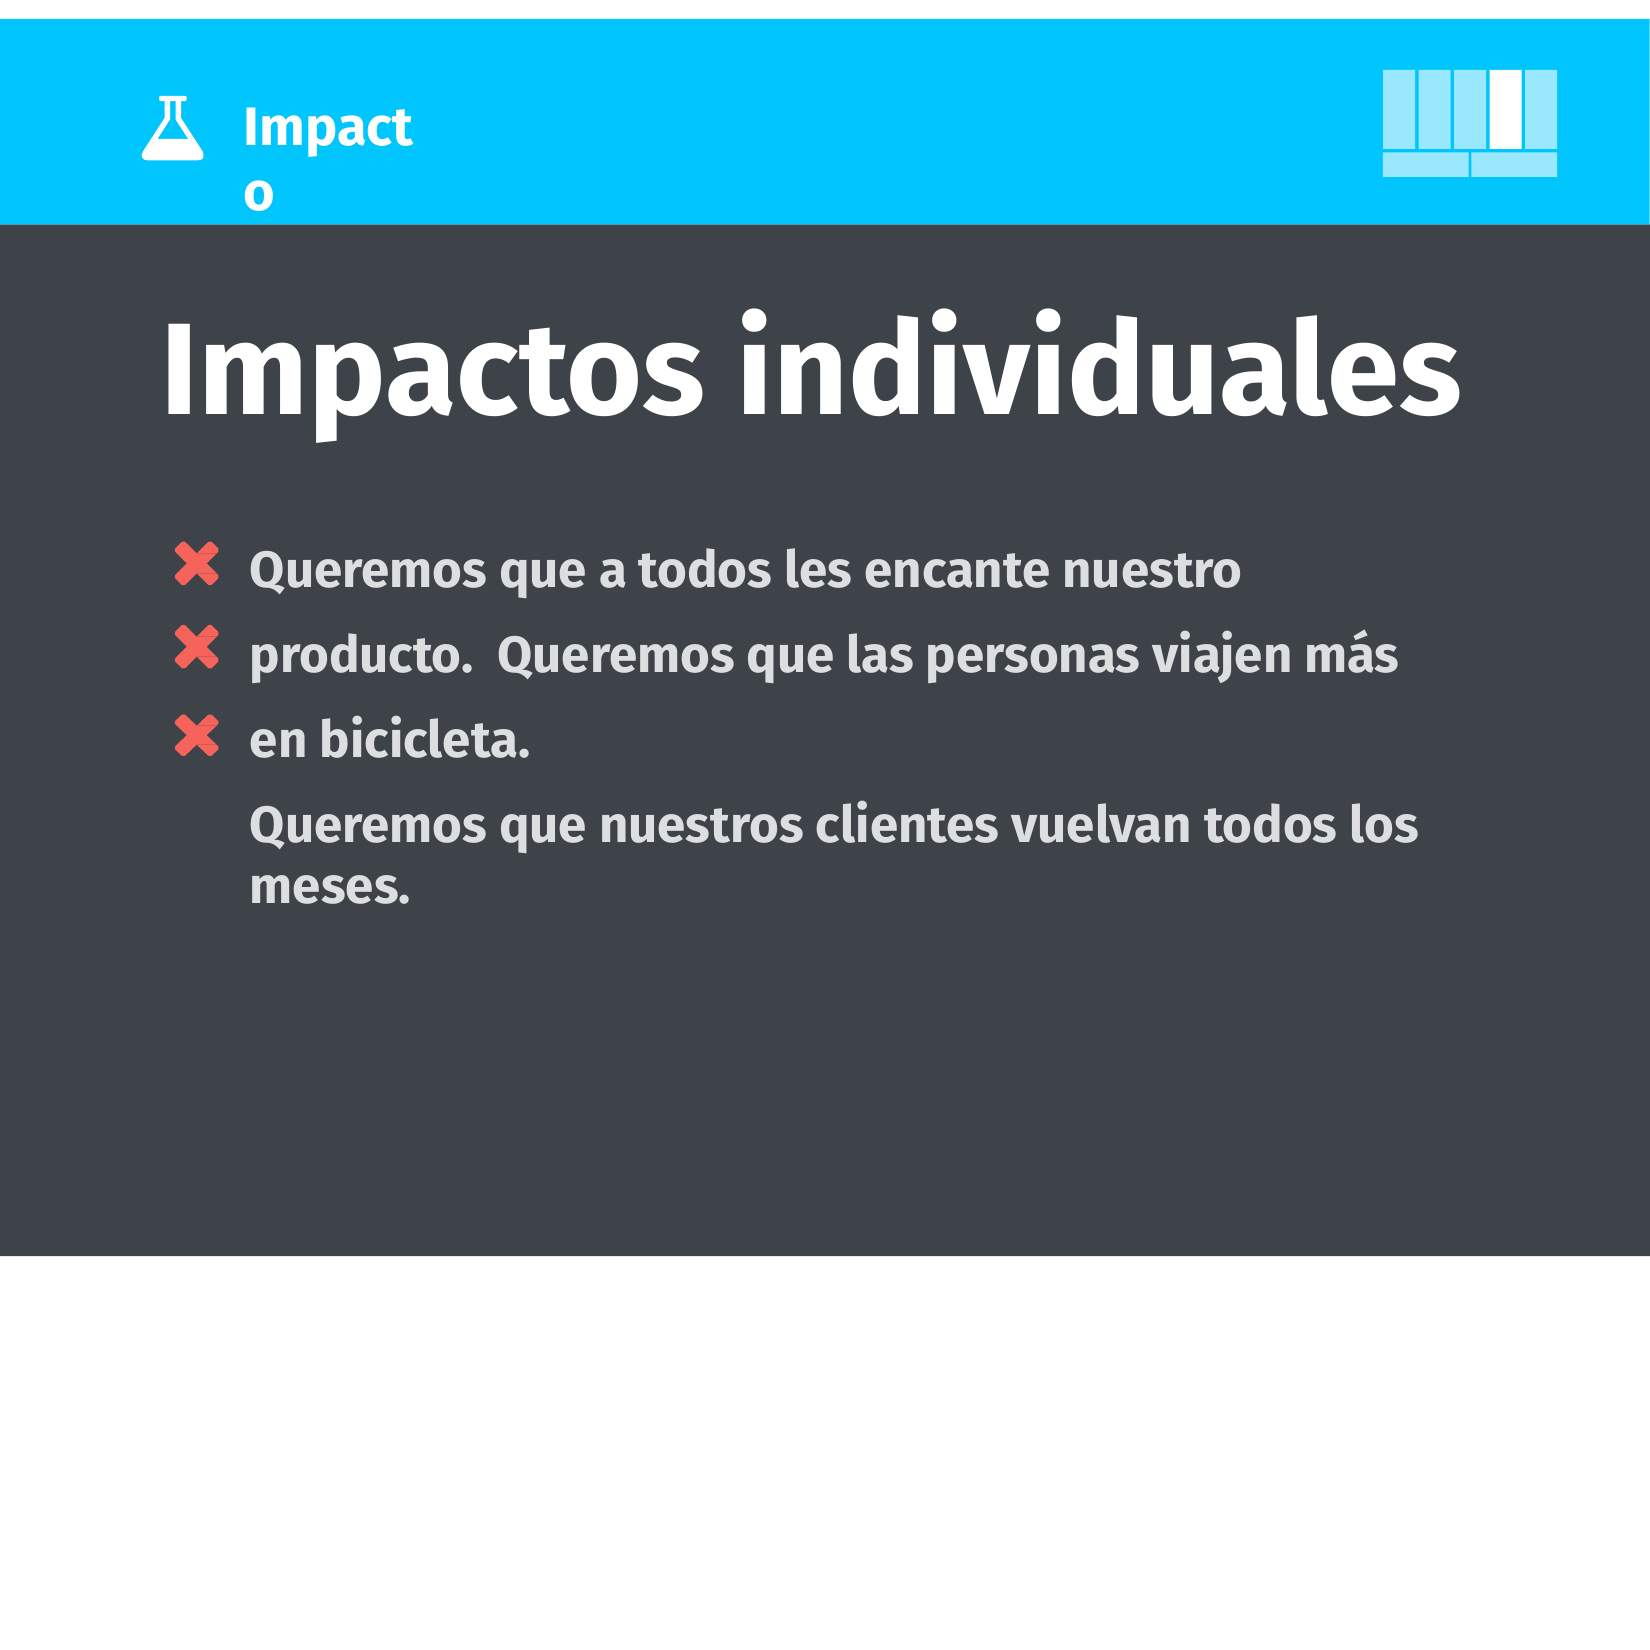

# Impacto

Impactos individuales
Queremos que a todos les encante nuestro producto.  Queremos que las personas viajen más en bicicleta.
Queremos que nuestros clientes vuelvan todos los meses.